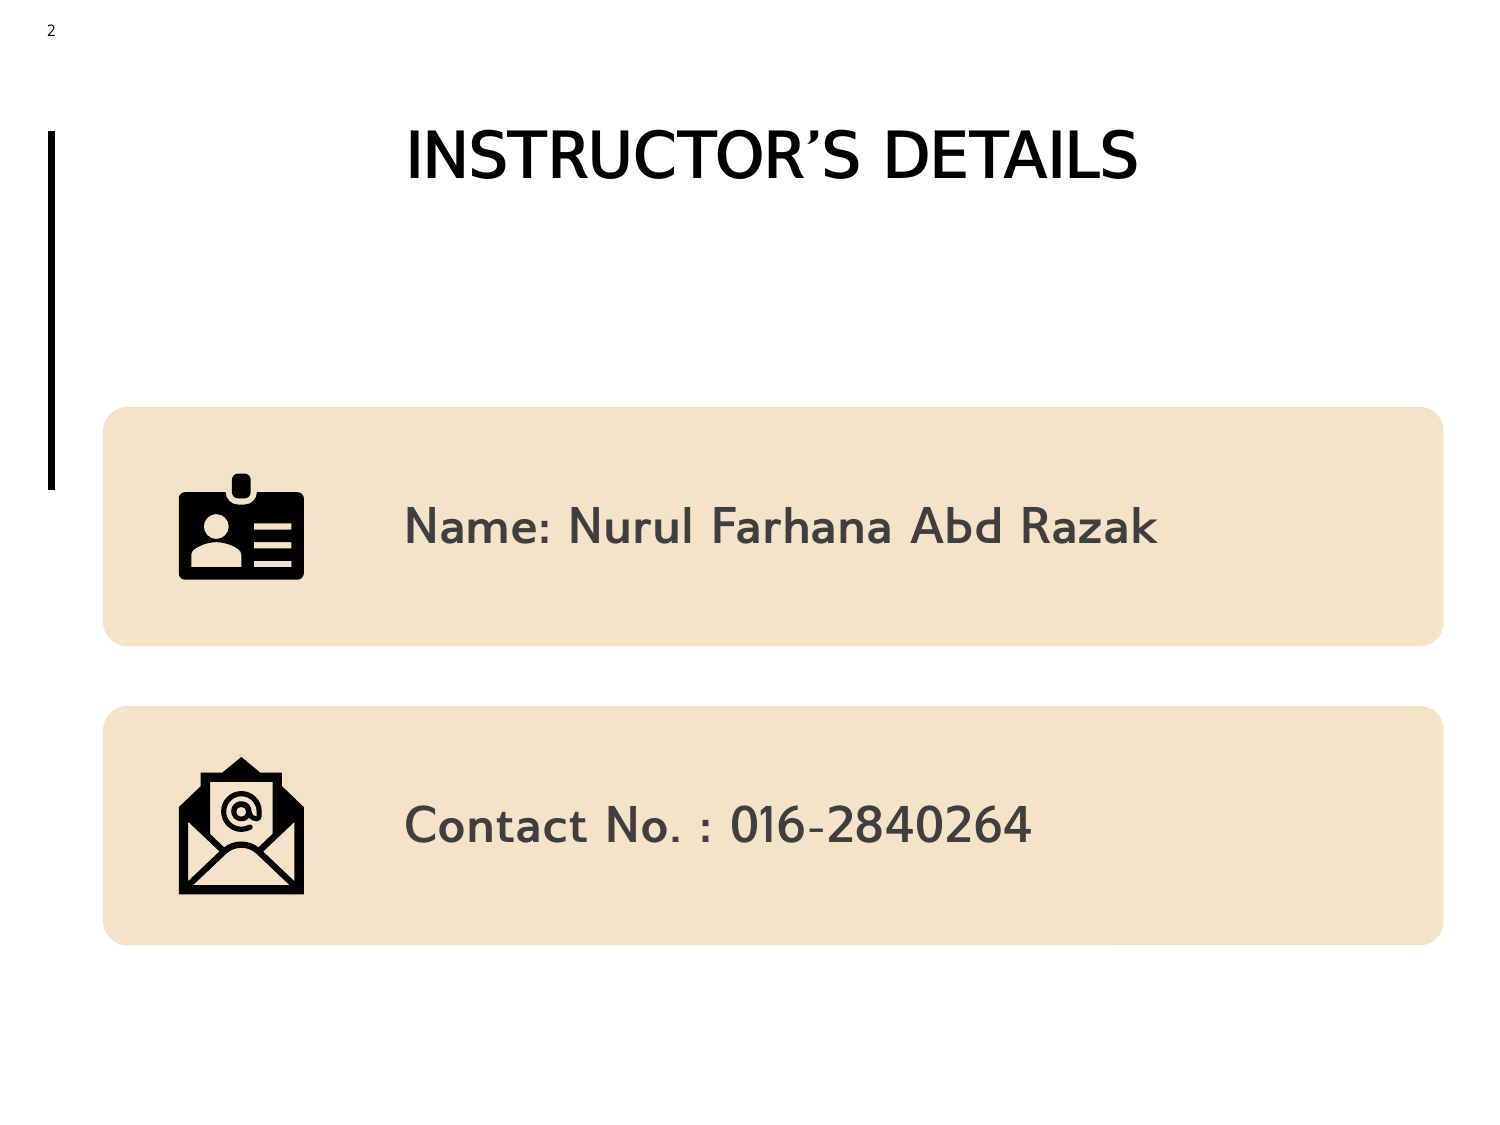

# INSTRUCTOR’S DETAILS

Name: Nurul Farhana Abd Razak

Contact No. : 016-2840264